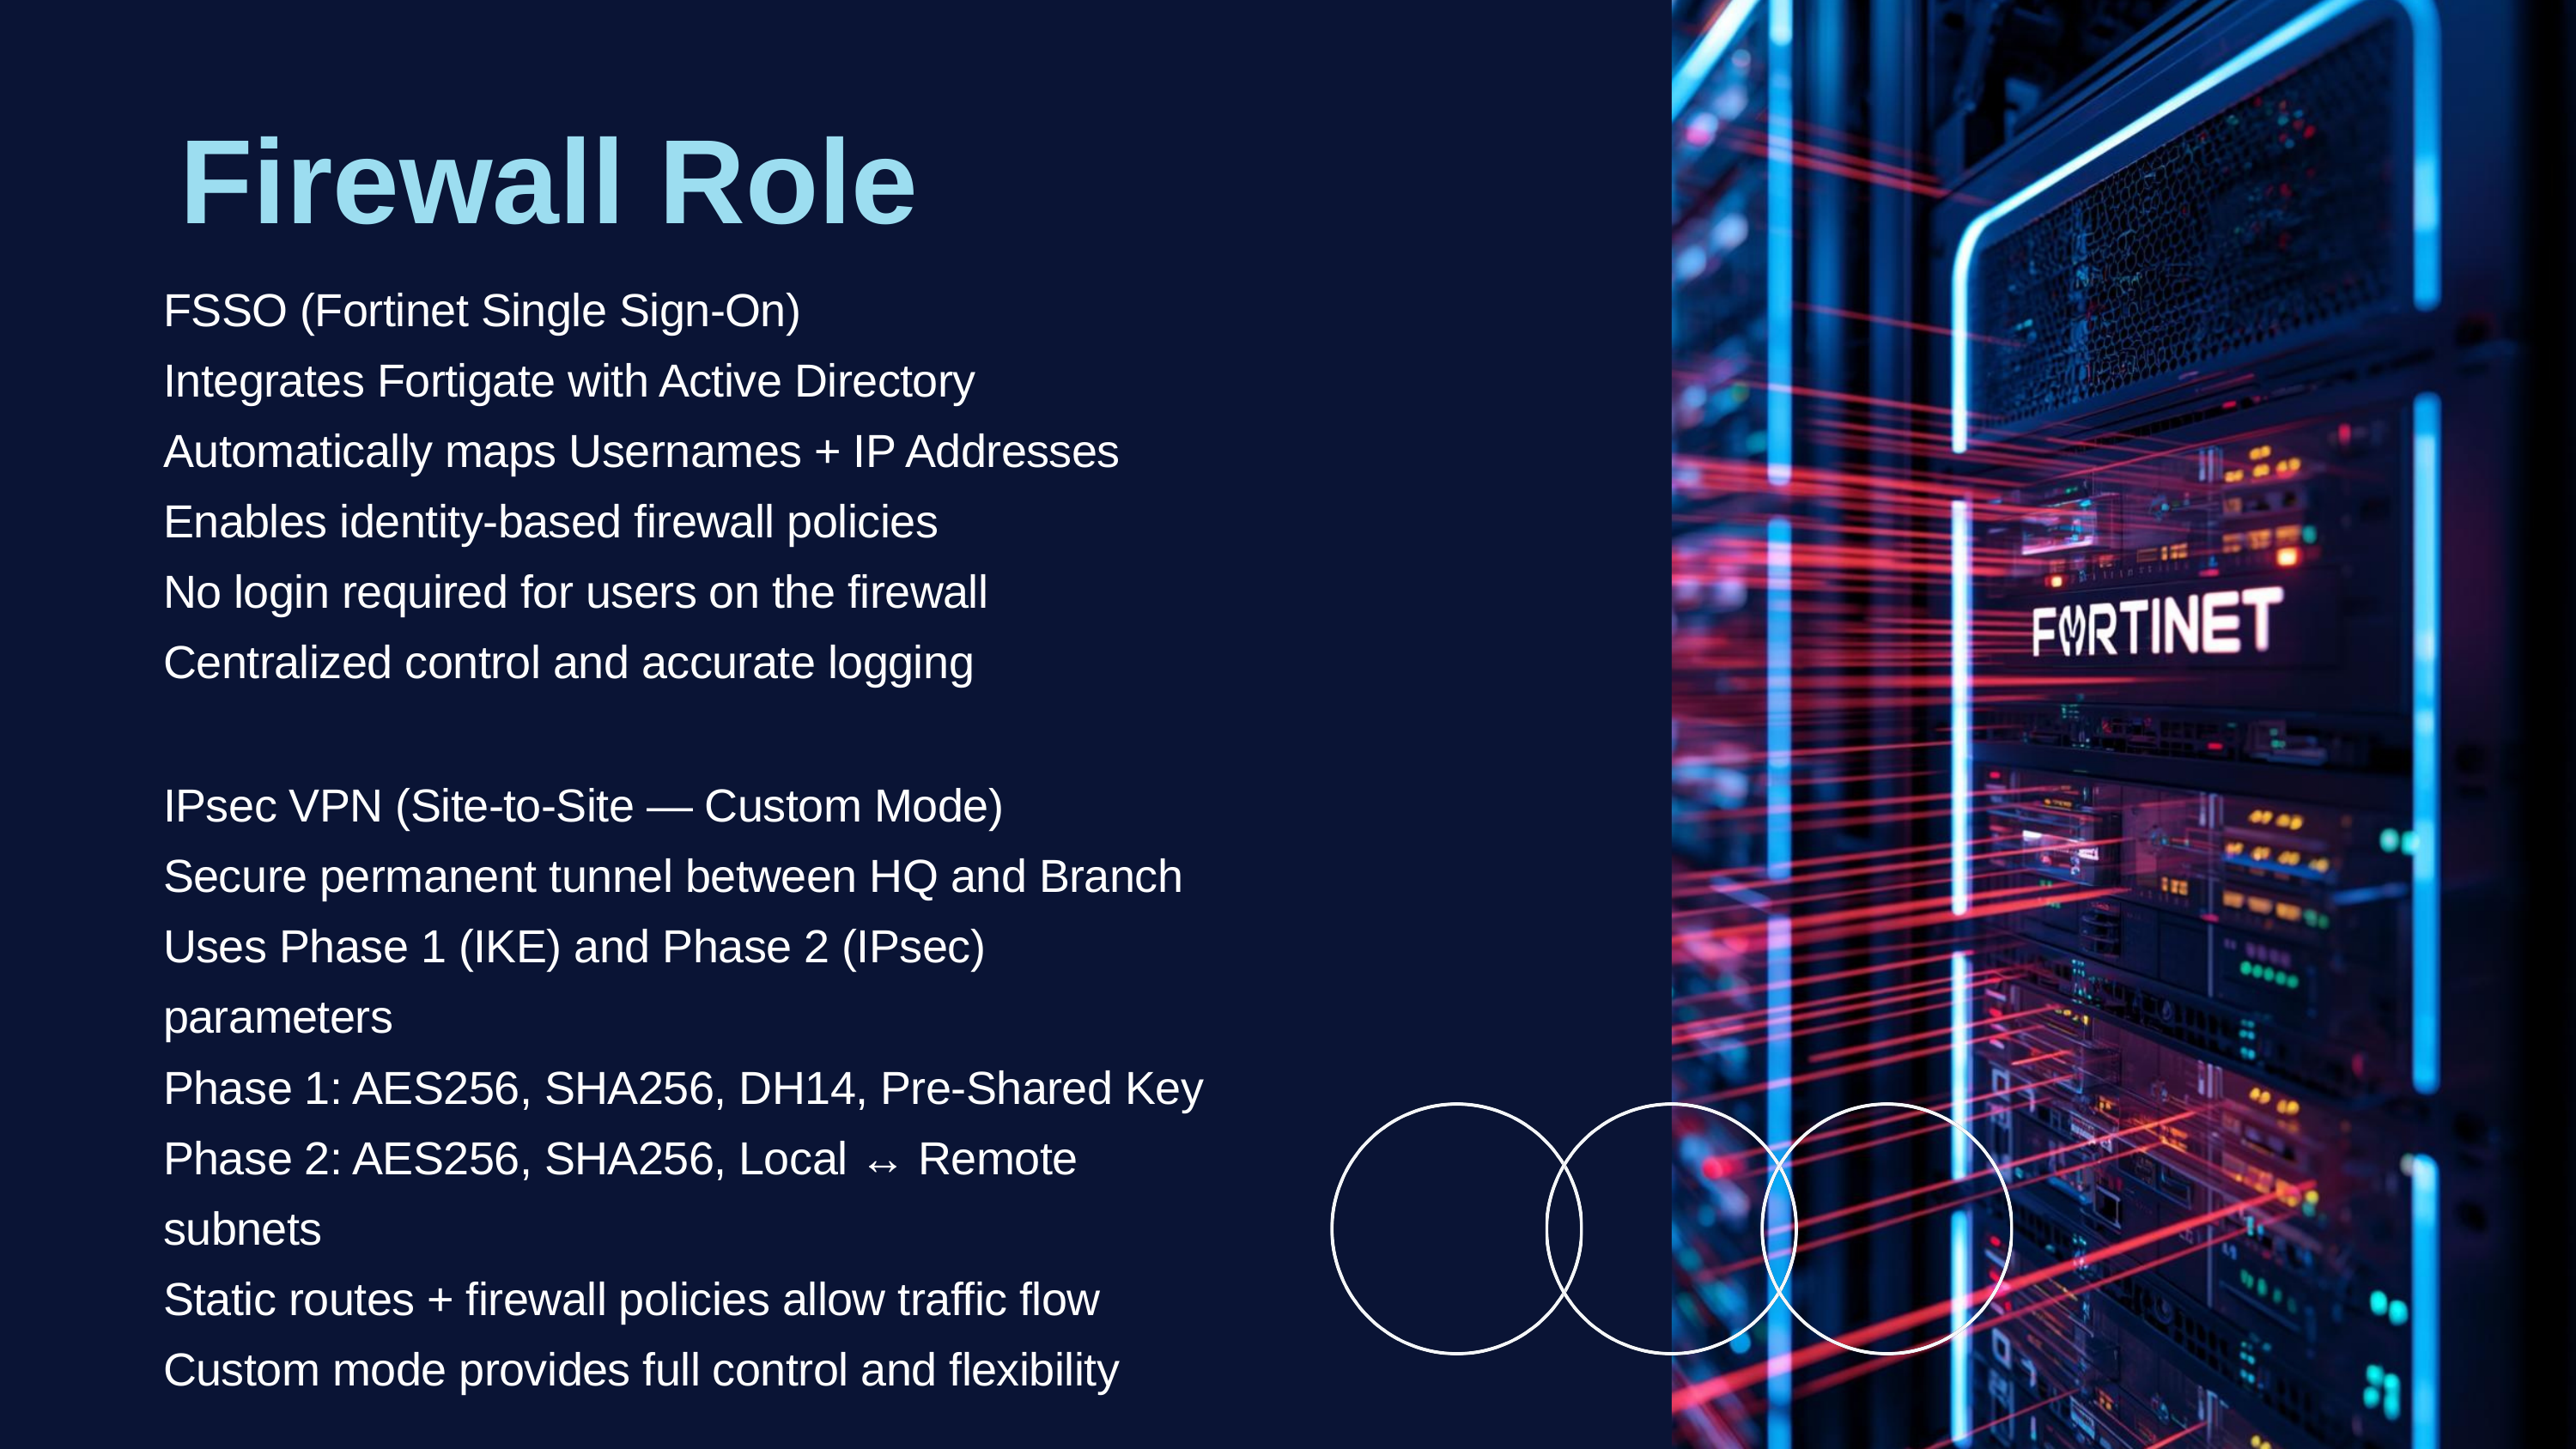

Firewall Role
FSSO (Fortinet Single Sign-On)
Integrates Fortigate with Active Directory
Automatically maps Usernames + IP Addresses
Enables identity-based firewall policies
No login required for users on the firewall
Centralized control and accurate logging
IPsec VPN (Site-to-Site — Custom Mode)
Secure permanent tunnel between HQ and Branch
Uses Phase 1 (IKE) and Phase 2 (IPsec) parameters
Phase 1: AES256, SHA256, DH14, Pre-Shared Key
Phase 2: AES256, SHA256, Local ↔ Remote subnets
Static routes + firewall policies allow traffic flow
Custom mode provides full control and flexibility